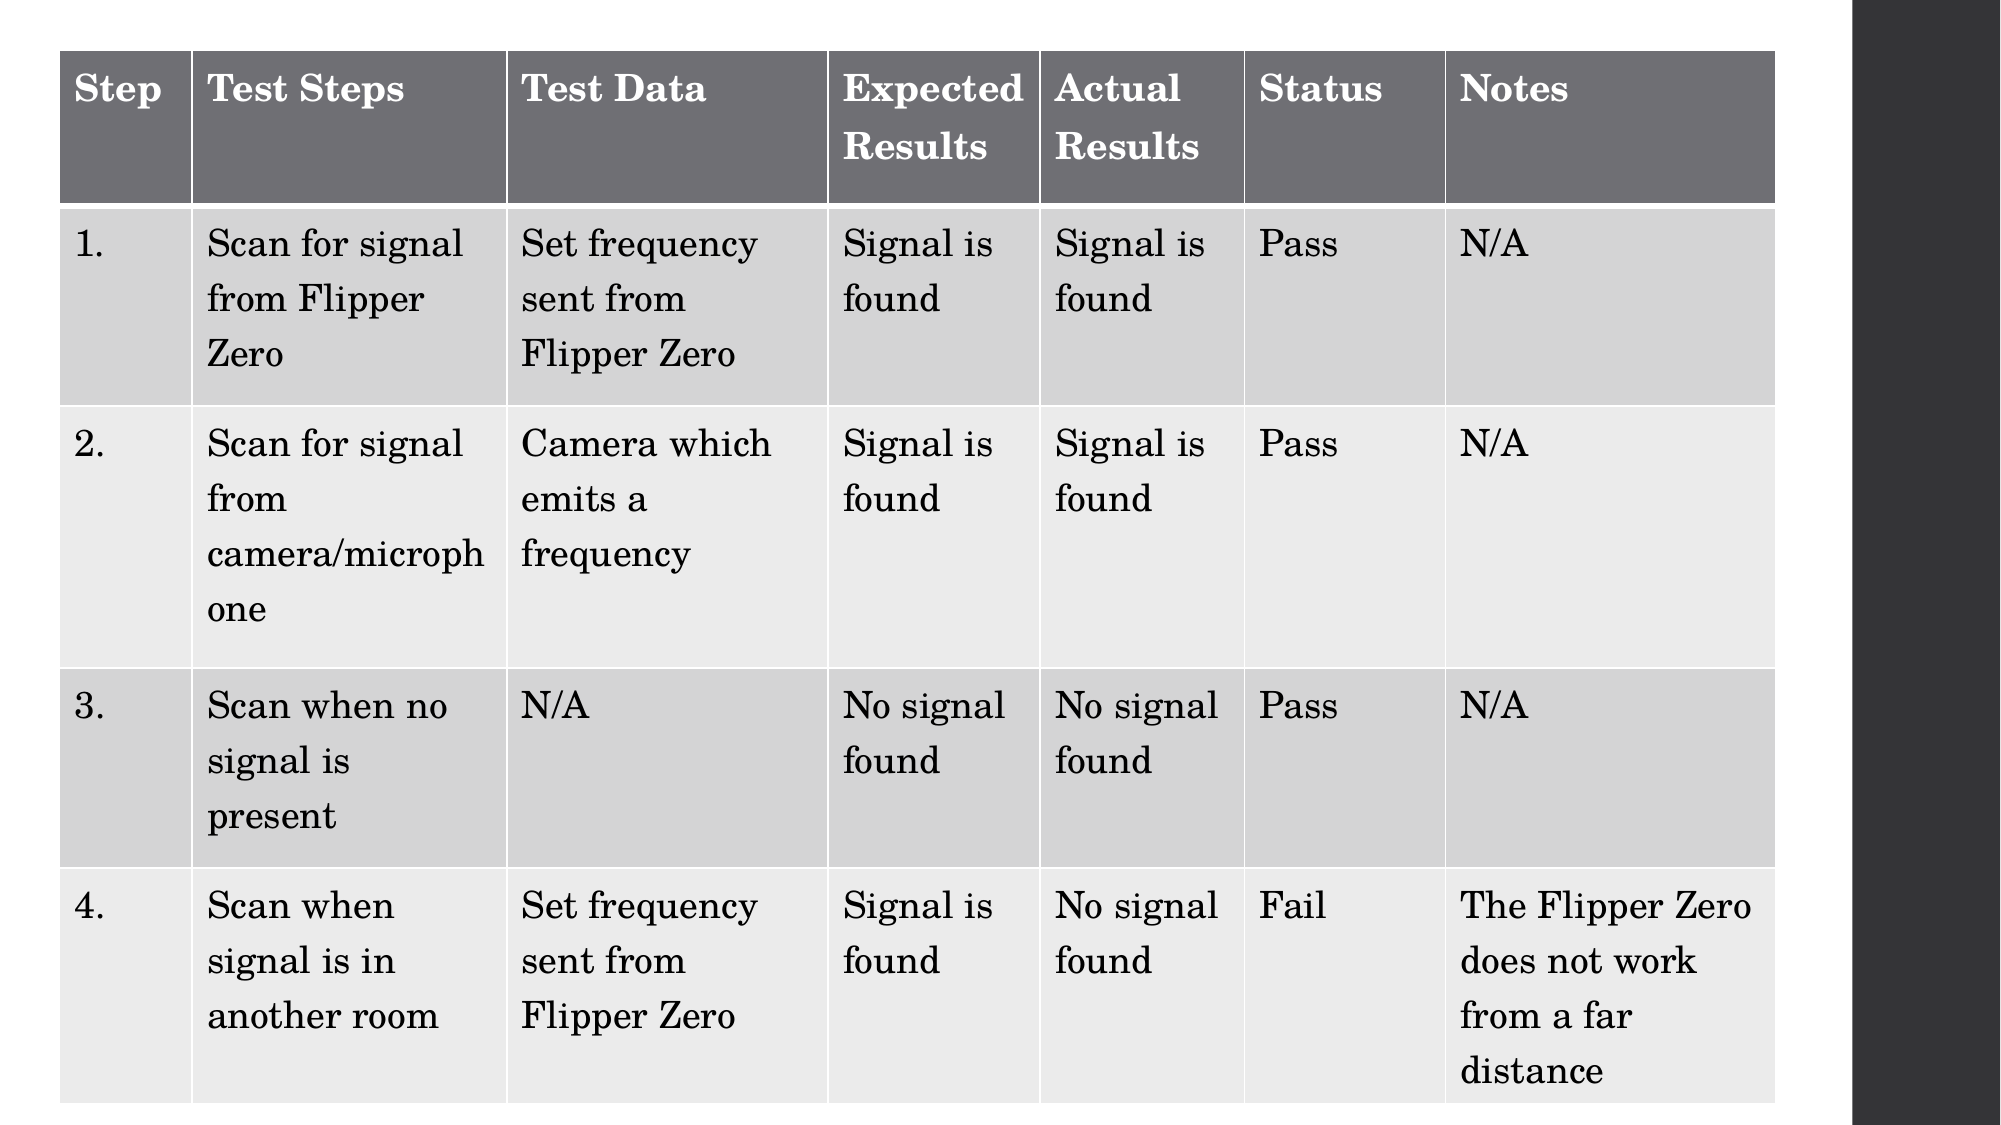

| Step | Test Steps | Test Data | Expected Results | Actual Results | Status | Notes |
| --- | --- | --- | --- | --- | --- | --- |
| 1. | Scan for signal from Flipper Zero | Set frequency sent from Flipper Zero | Signal is found | Signal is found | Pass | N/A |
| 2. | Scan for signal from camera/microphone | Camera which emits a frequency | Signal is found | Signal is found | Pass | N/A |
| 3. | Scan when no signal is present | N/A | No signal found | No signal found | Pass | N/A |
| 4. | Scan when signal is in another room | Set frequency sent from Flipper Zero | Signal is found | No signal found | Fail | The Flipper Zero does not work from a far distance |